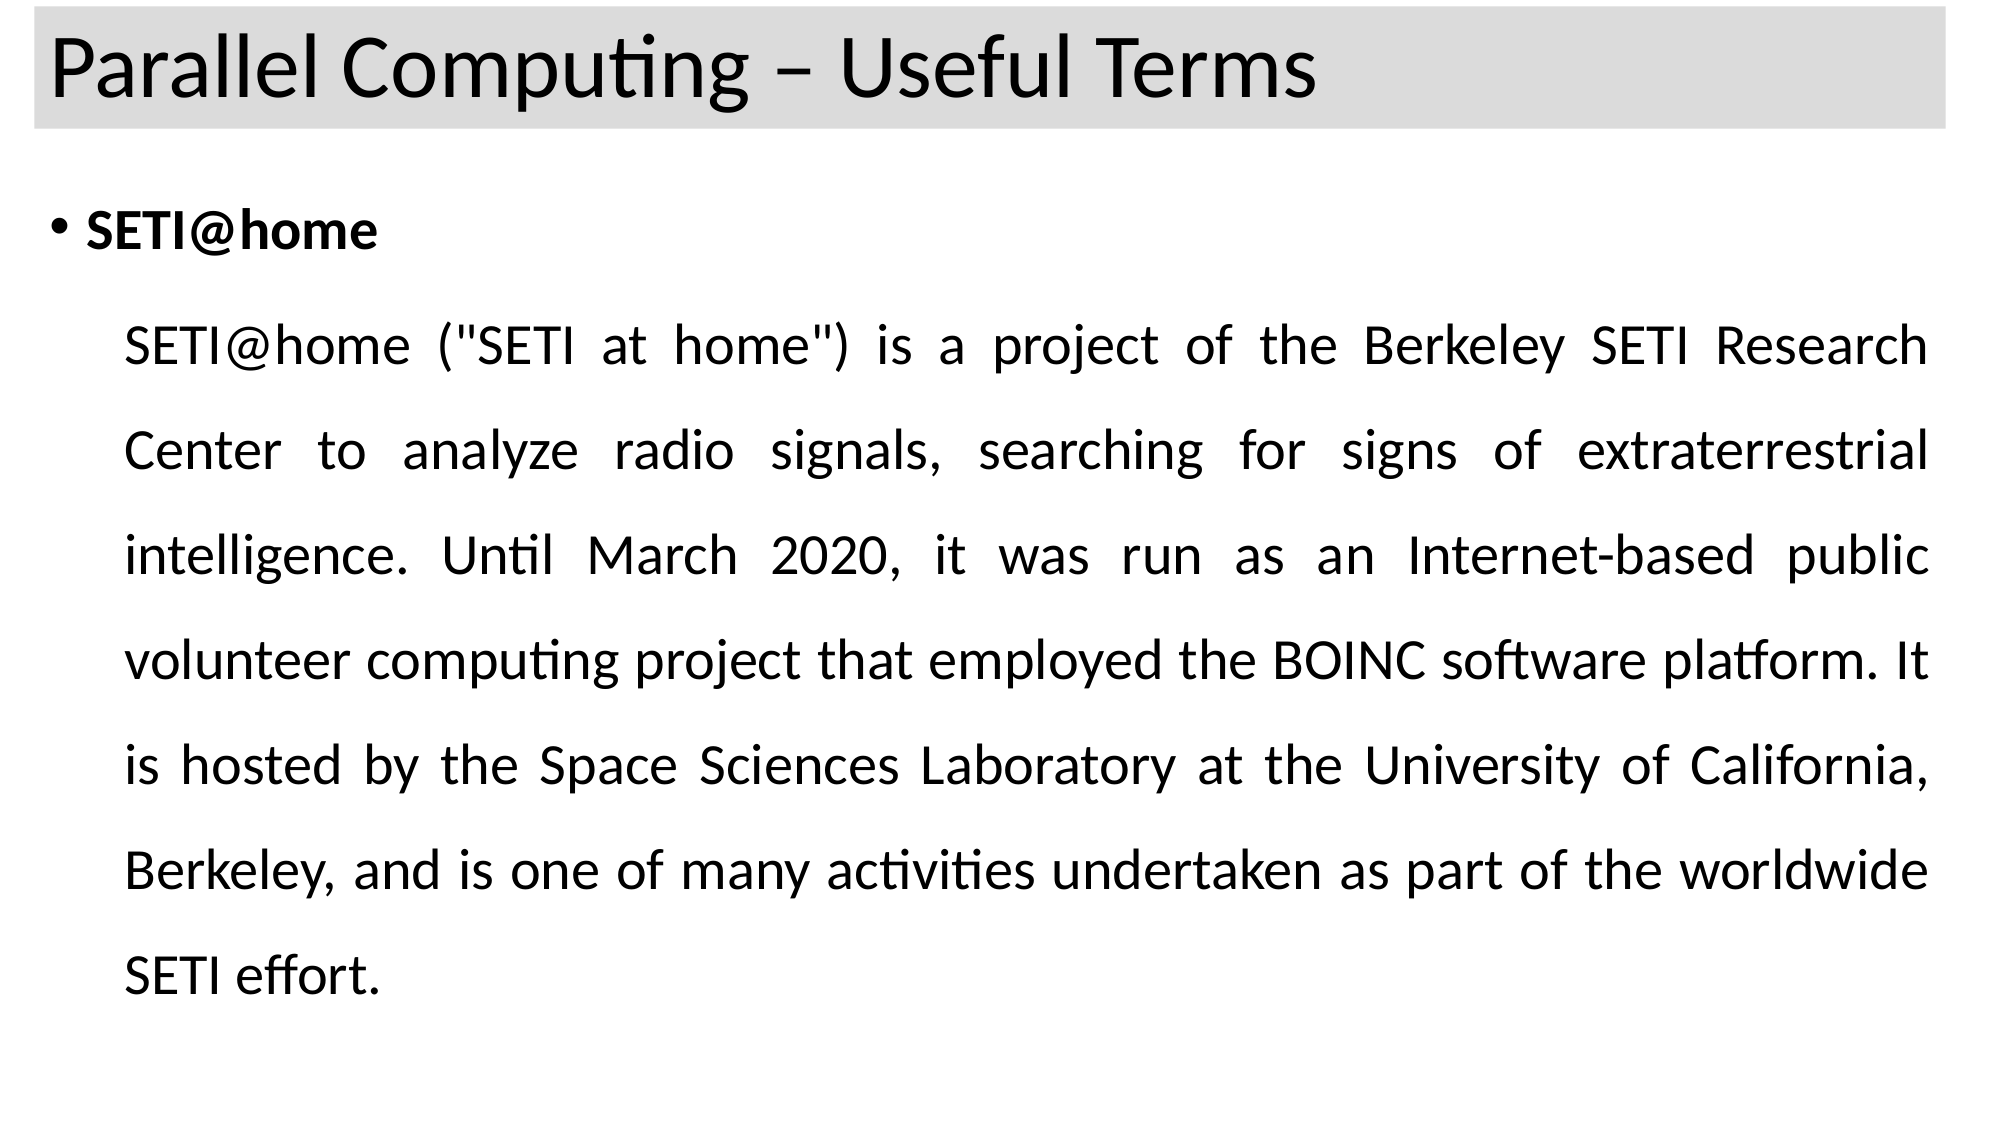

# Parallel Computing – Useful Terms
SETI@home
SETI@home ("SETI at home") is a project of the Berkeley SETI Research Center to analyze radio signals, searching for signs of extraterrestrial intelligence. Until March 2020, it was run as an Internet-based public volunteer computing project that employed the BOINC software platform. It is hosted by the Space Sciences Laboratory at the University of California, Berkeley, and is one of many activities undertaken as part of the worldwide SETI effort.